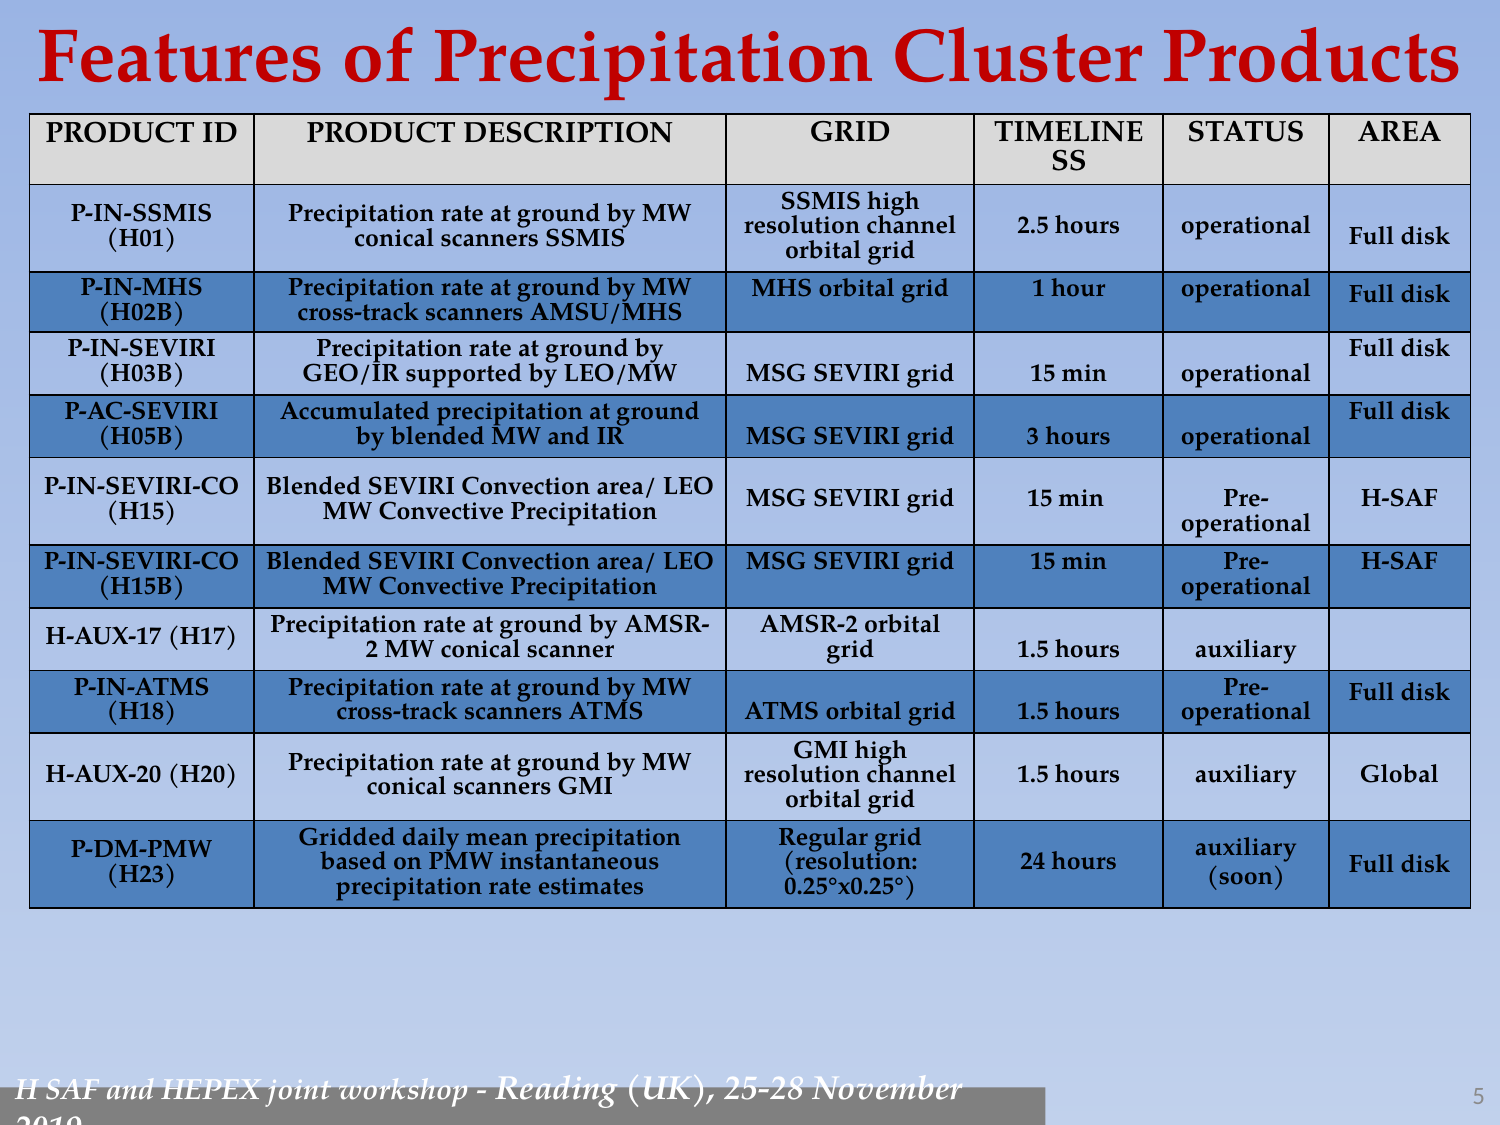

# Features of Precipitation Cluster Products
| Product ID | Product Description | Grid | Timeliness | Status | Area |
| --- | --- | --- | --- | --- | --- |
| P-IN-SSMIS (H01) | Precipitation rate at ground by MW conical scanners SSMIS | SSMIS high resolution channel orbital grid | 2.5 hours | operational | Full disk |
| P-IN-MHS (H02B) | Precipitation rate at ground by MW cross-track scanners AMSU/MHS | MHS orbital grid | 1 hour | operational | Full disk |
| P-IN-SEVIRI (H03B) | Precipitation rate at ground by GEO/IR supported by LEO/MW | MSG SEVIRI grid | 15 min | operational | Full disk |
| P-AC-SEVIRI (H05B) | Accumulated precipitation at ground by blended MW and IR | MSG SEVIRI grid | 3 hours | operational | Full disk |
| P-IN-SEVIRI-CO (H15) | Blended SEVIRI Convection area/ LEO MW Convective Precipitation | MSG SEVIRI grid | 15 min | Pre-operational | H-SAF |
| P-IN-SEVIRI-CO (H15B) | Blended SEVIRI Convection area/ LEO MW Convective Precipitation | MSG SEVIRI grid | 15 min | Pre-operational | H-SAF |
| H-AUX-17 (H17) | Precipitation rate at ground by AMSR-2 MW conical scanner | AMSR-2 orbital grid | 1.5 hours | auxiliary |  |
| P-IN-ATMS (H18) | Precipitation rate at ground by MW cross-track scanners ATMS | ATMS orbital grid | 1.5 hours | Pre-operational | Full disk |
| H-AUX-20 (H20) | Precipitation rate at ground by MW conical scanners GMI | GMI high resolution channel orbital grid | 1.5 hours | auxiliary | Global |
| P-DM-PMW (H23) | Gridded daily mean precipitation based on PMW instantaneous precipitation rate estimates | Regular grid (resolution: 0.25°x0.25°) | 24 hours | auxiliary (soon) | Full disk |
5
H SAF and HEPEX joint workshop - Reading (UK), 25-28 November 2019